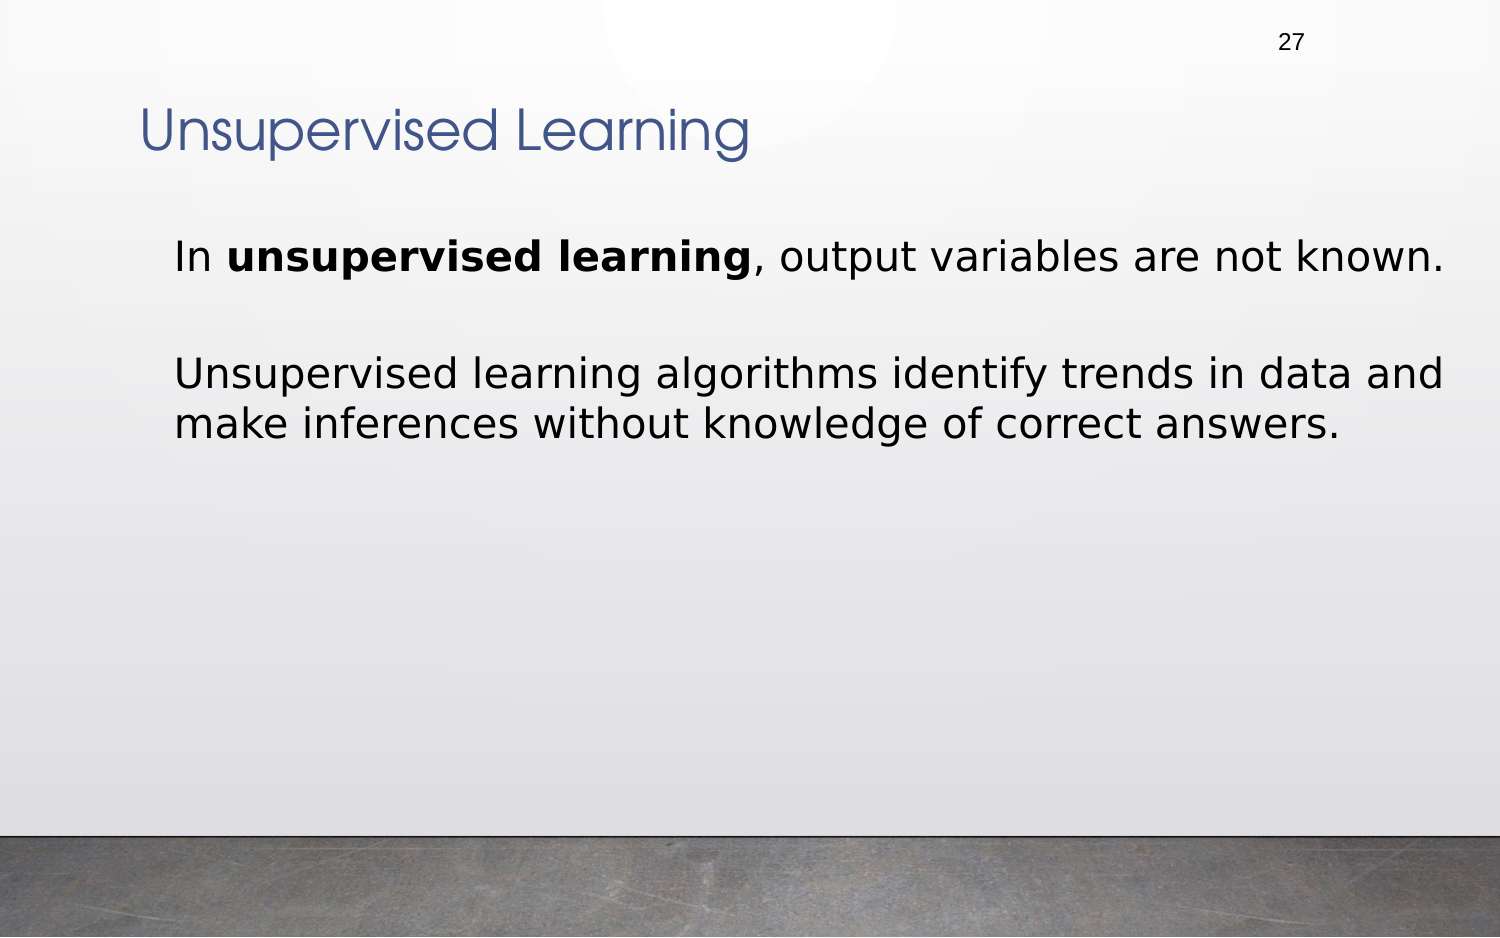

27
Unsupervised Learning
In unsupervised learning, output variables are not known.

Unsupervised learning algorithms identify trends in data and make inferences without knowledge of correct answers.